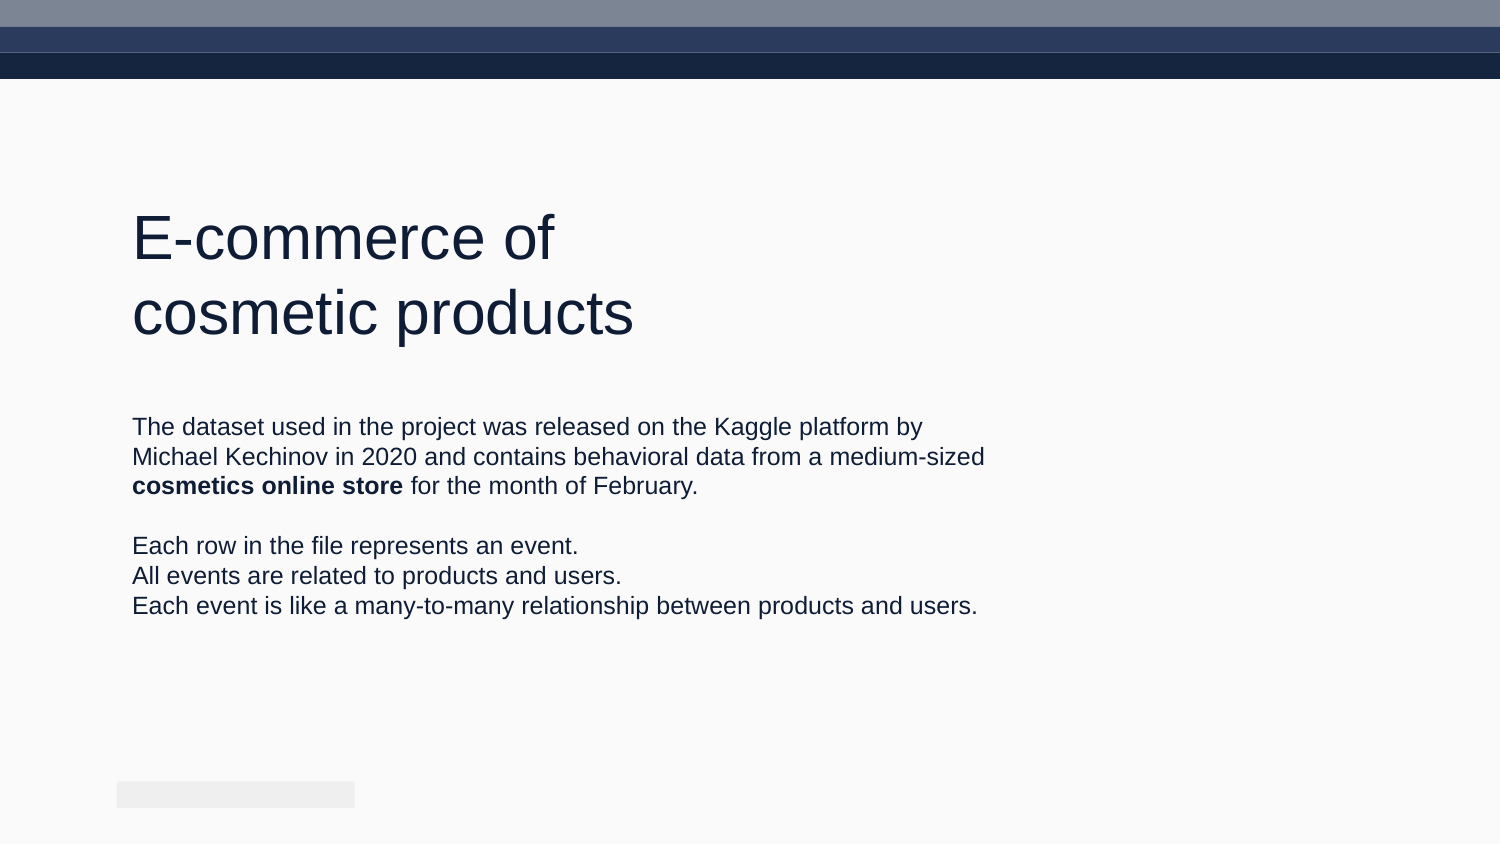

# E-commerce of cosmetic products
The dataset used in the project was released on the Kaggle platform by
Michael Kechinov in 2020 and contains behavioral data from a medium-sized
cosmetics online store for the month of February.

Each row in the file represents an event.
All events are related to products and users.
Each event is like a many-to-many relationship between products and users.